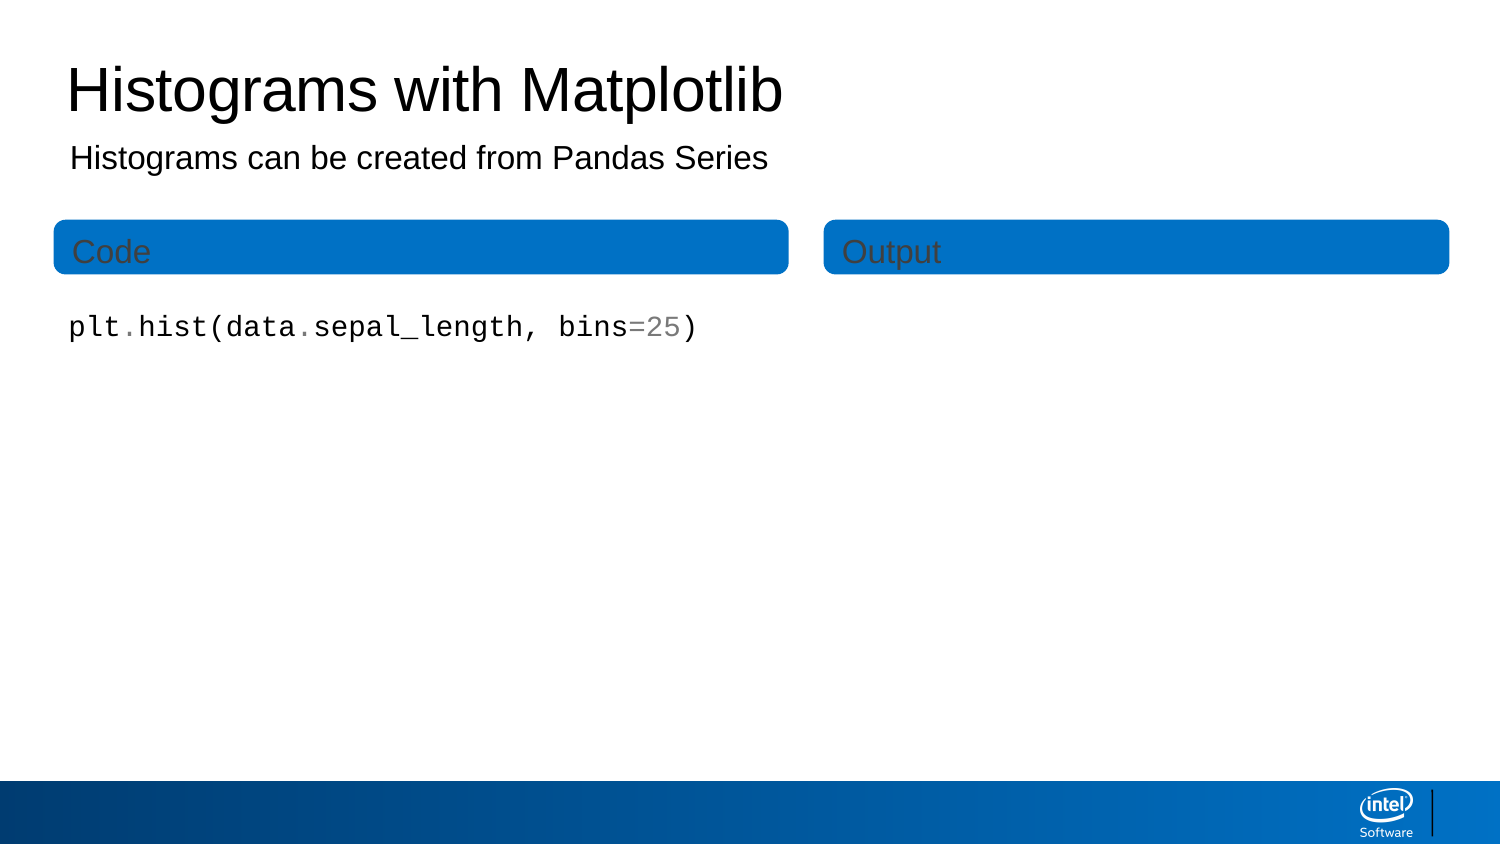

Histograms with Matplotlib
Histograms can be created from Pandas Series
Code
Output
plt.hist(data.sepal_length, bins=25)